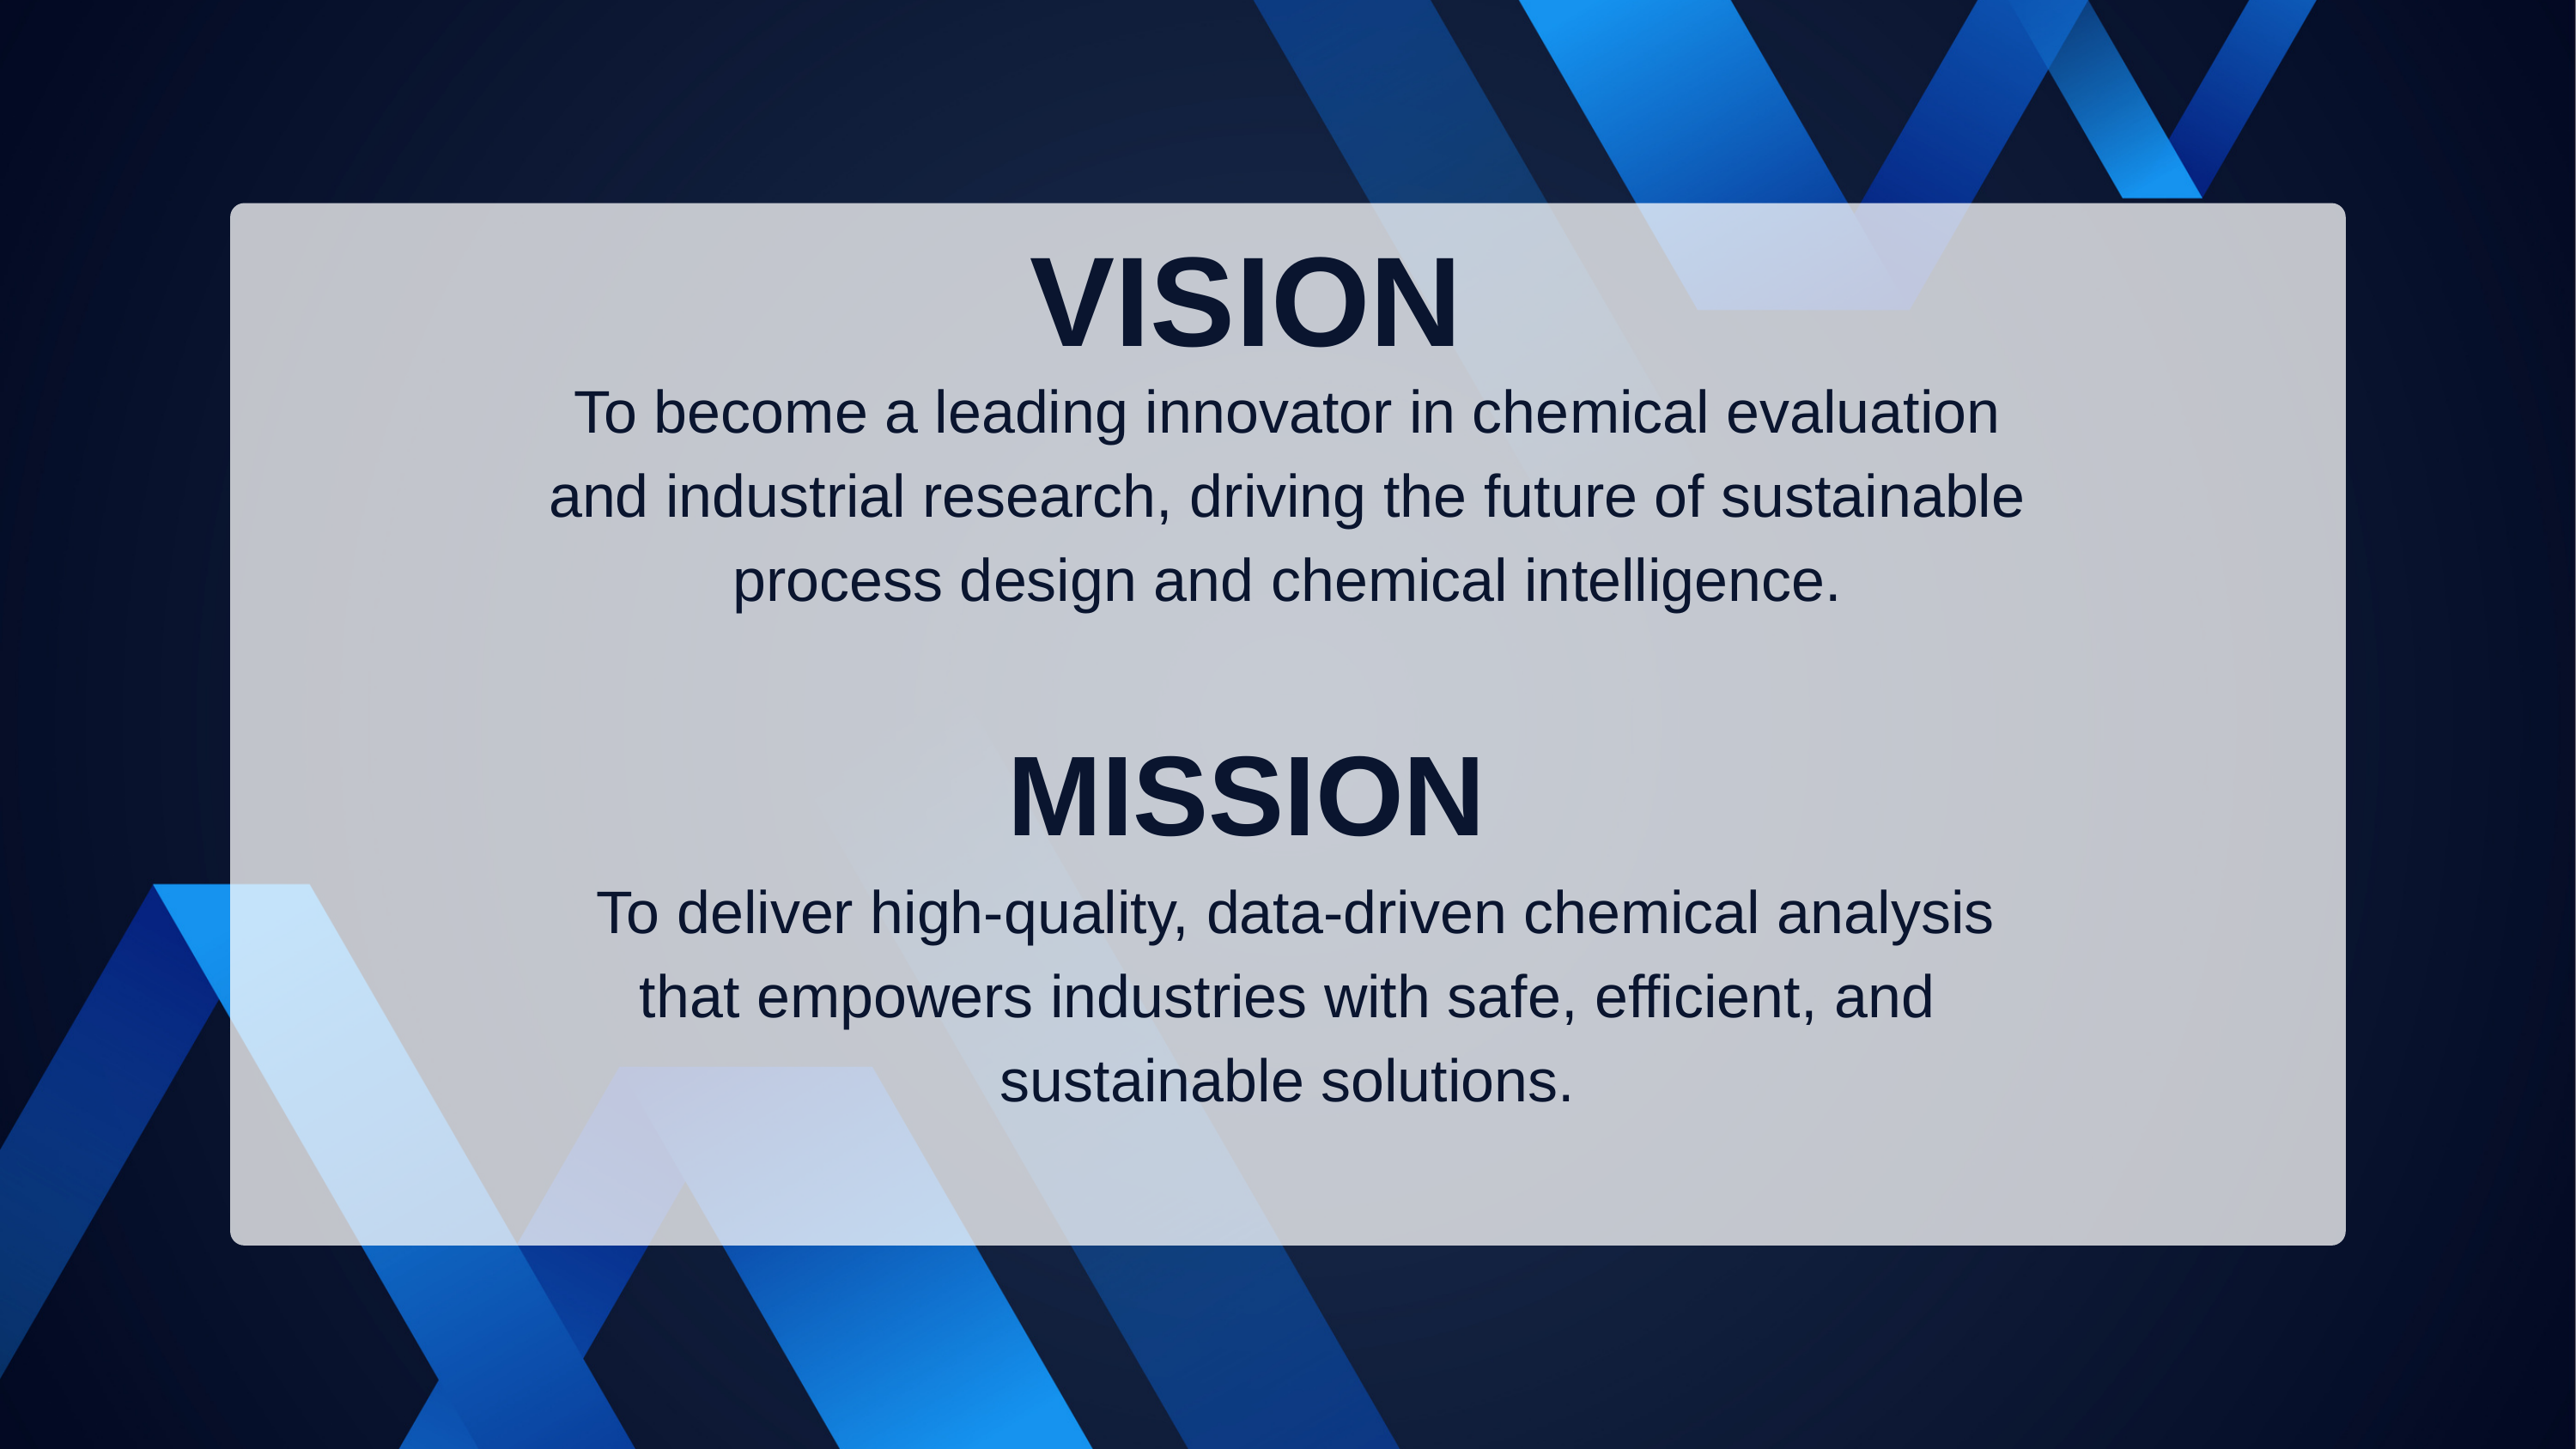

VISION

To become a leading innovator in chemical evaluation and industrial research, driving the future of sustainable process design and chemical intelligence.
MISSION

 To deliver high-quality, data-driven chemical analysis that empowers industries with safe, efficient, and sustainable solutions.